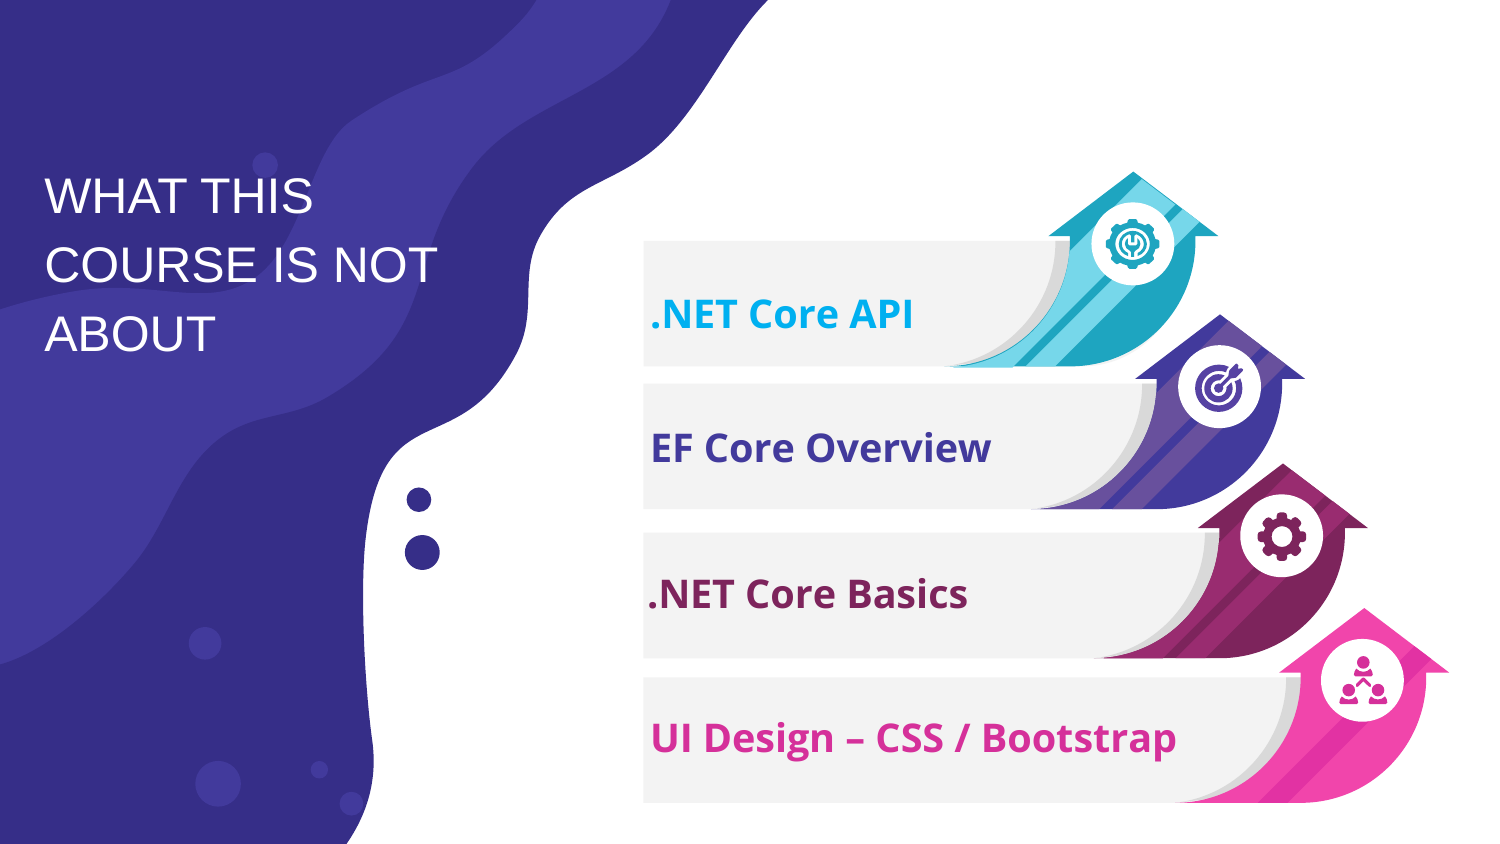

# WHAT THIS COURSE IS NOT ABOUT

.NET Core API

EF Core Overview

.NET Core Basics

UI Design – CSS / Bootstrap